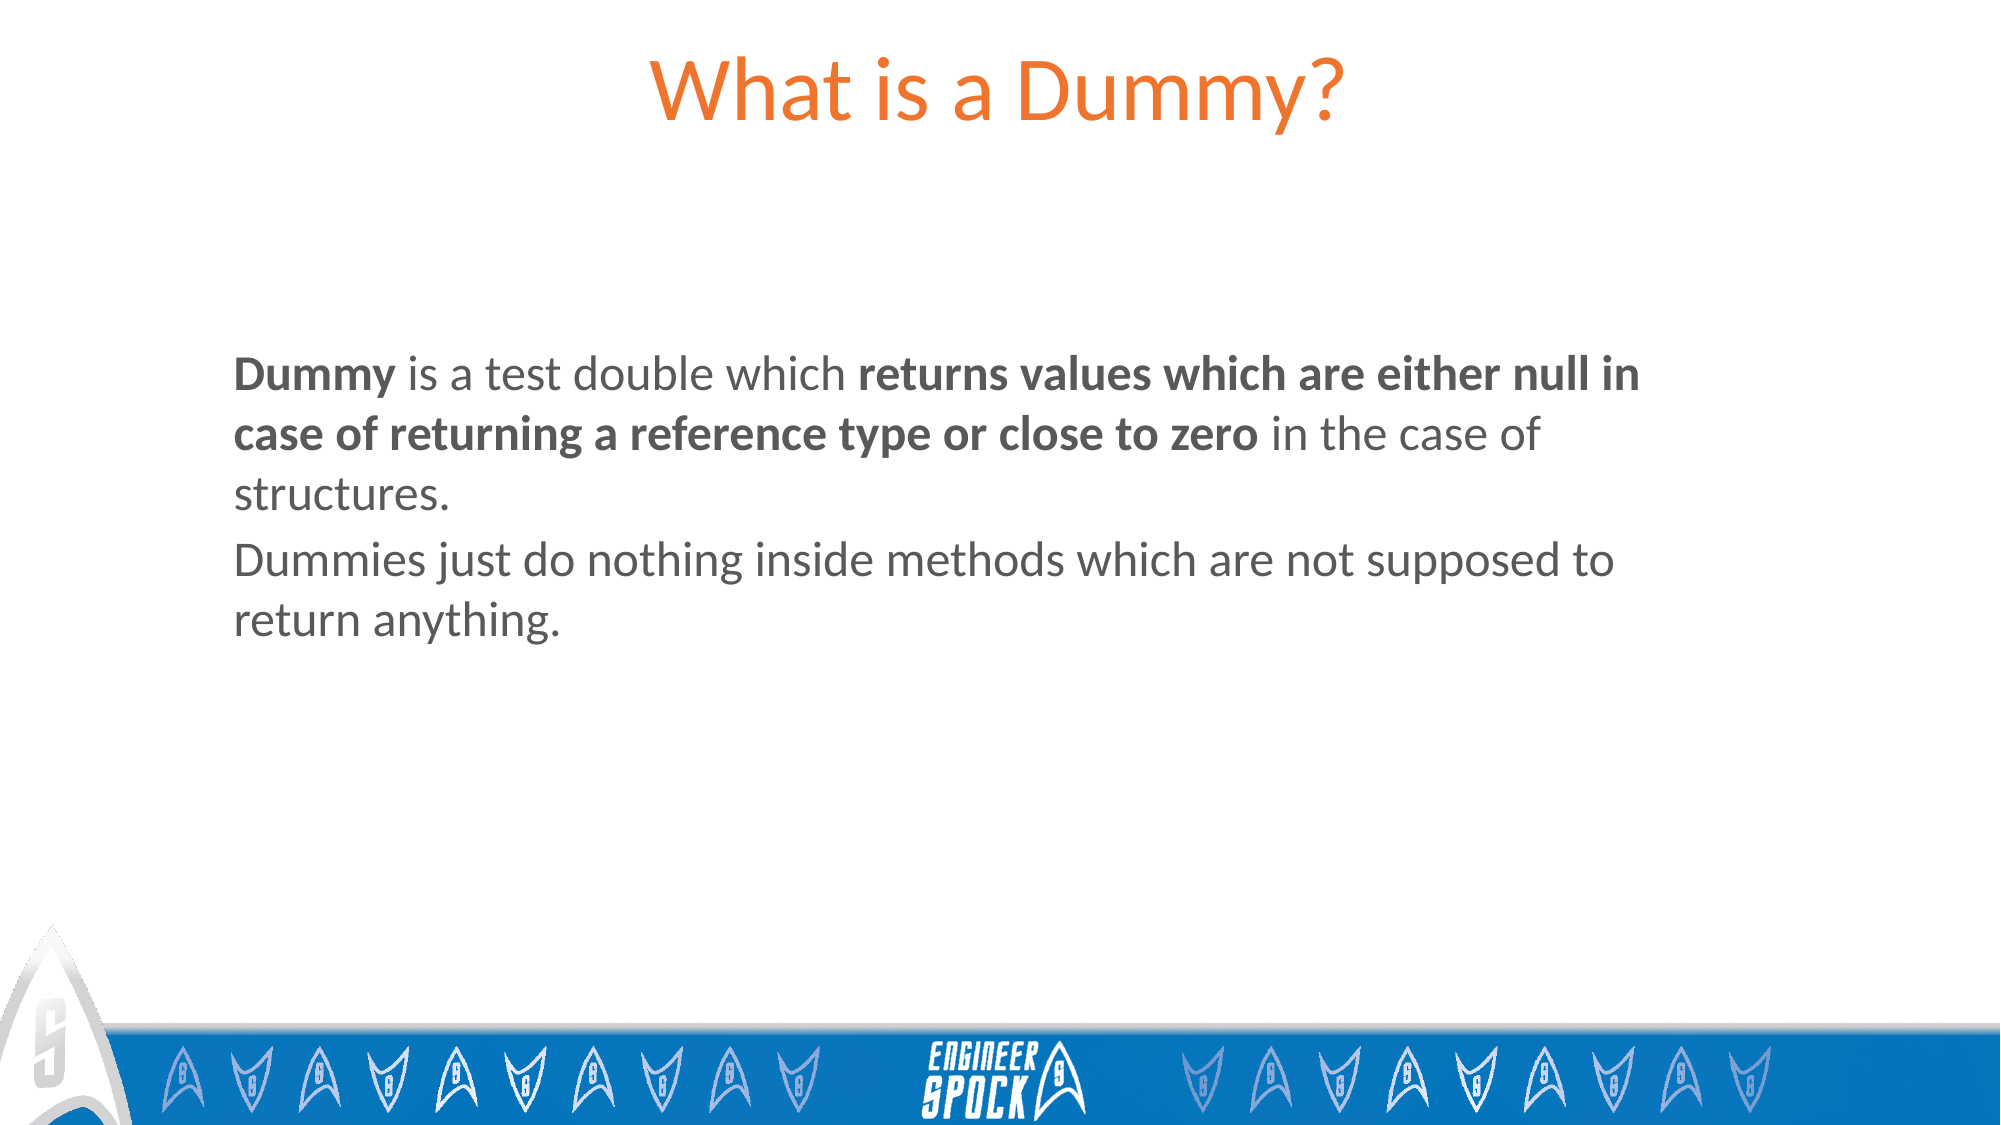

# What is a Dummy?
Dummy is a test double which returns values which are either null in case of returning a reference type or close to zero in the case of structures.
Dummies just do nothing inside methods which are not supposed to return anything.